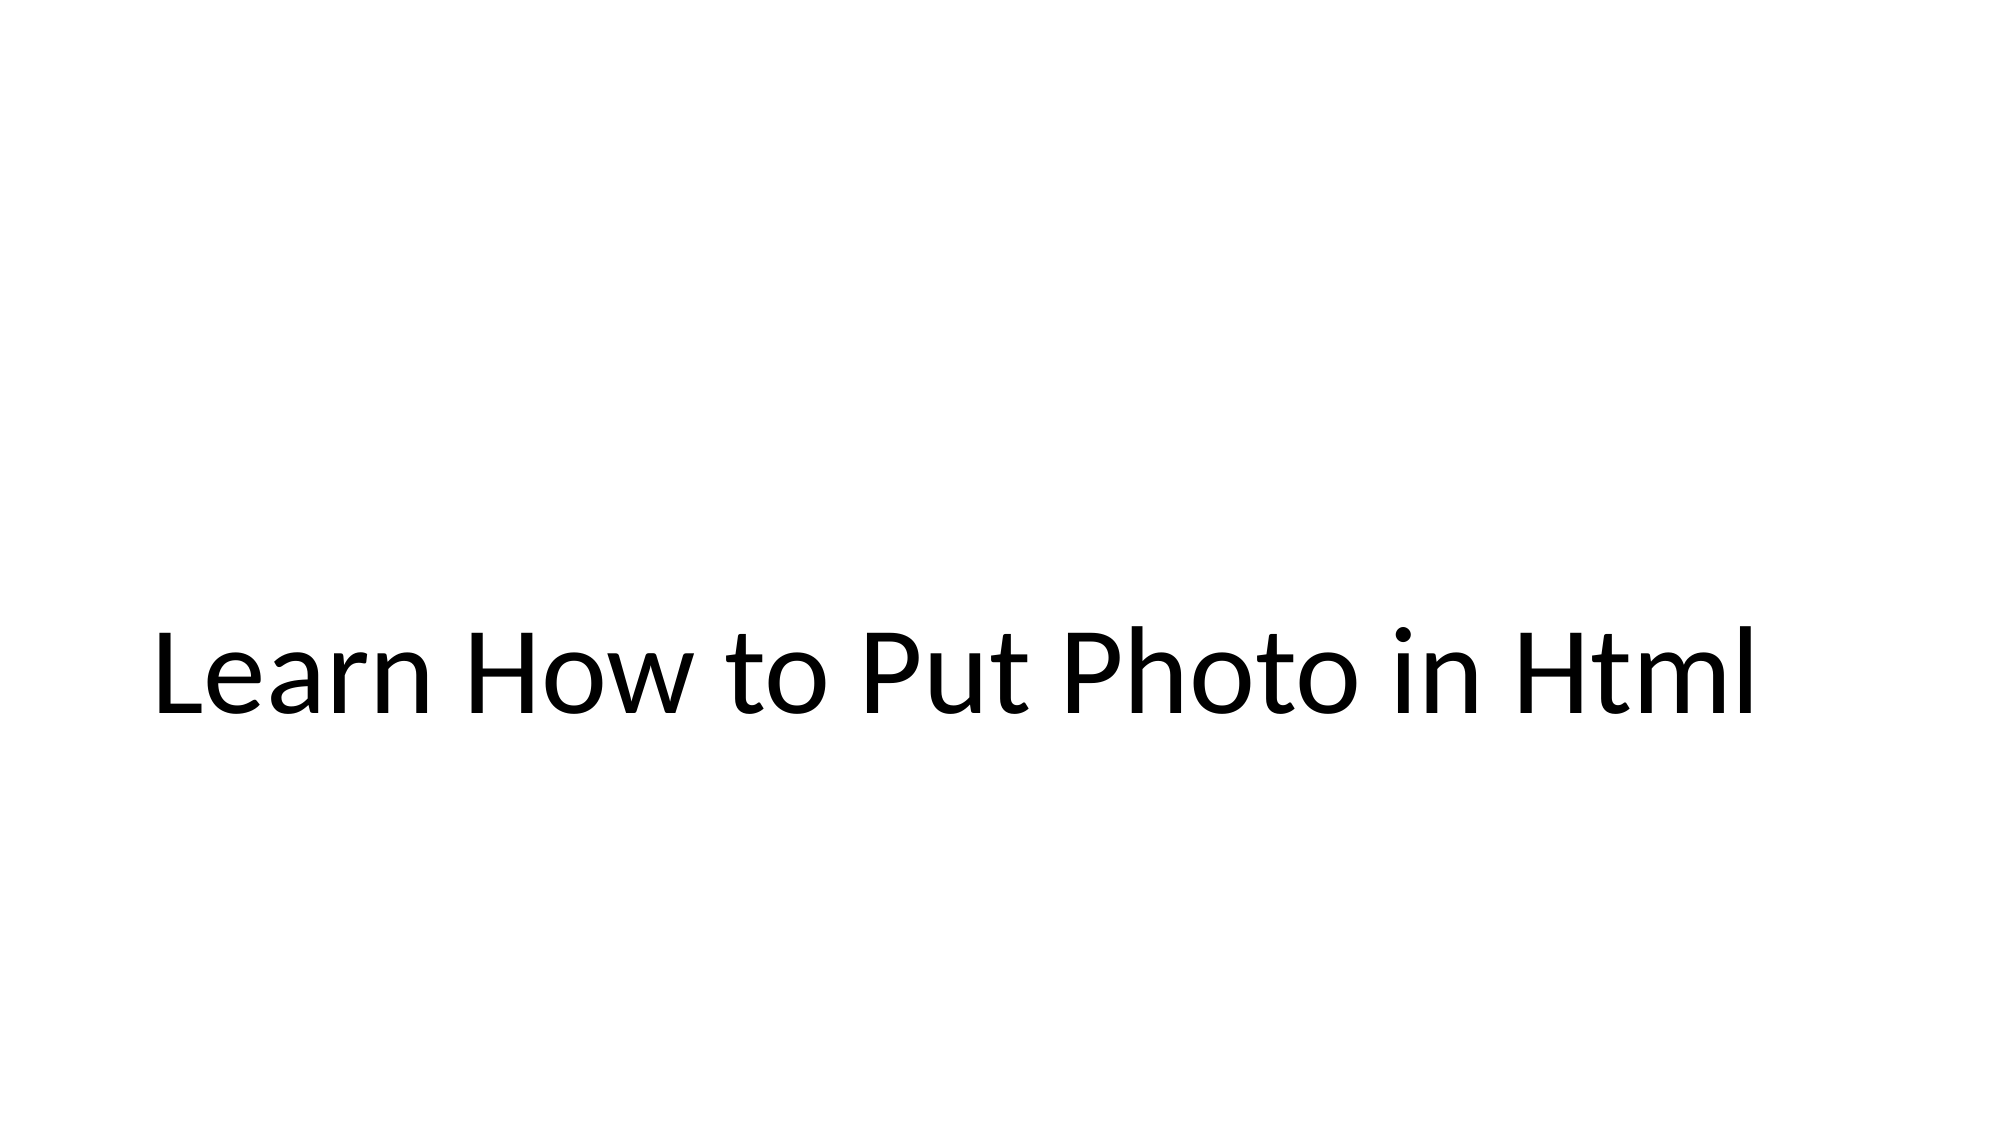

# Learn How to Put Photo in Html